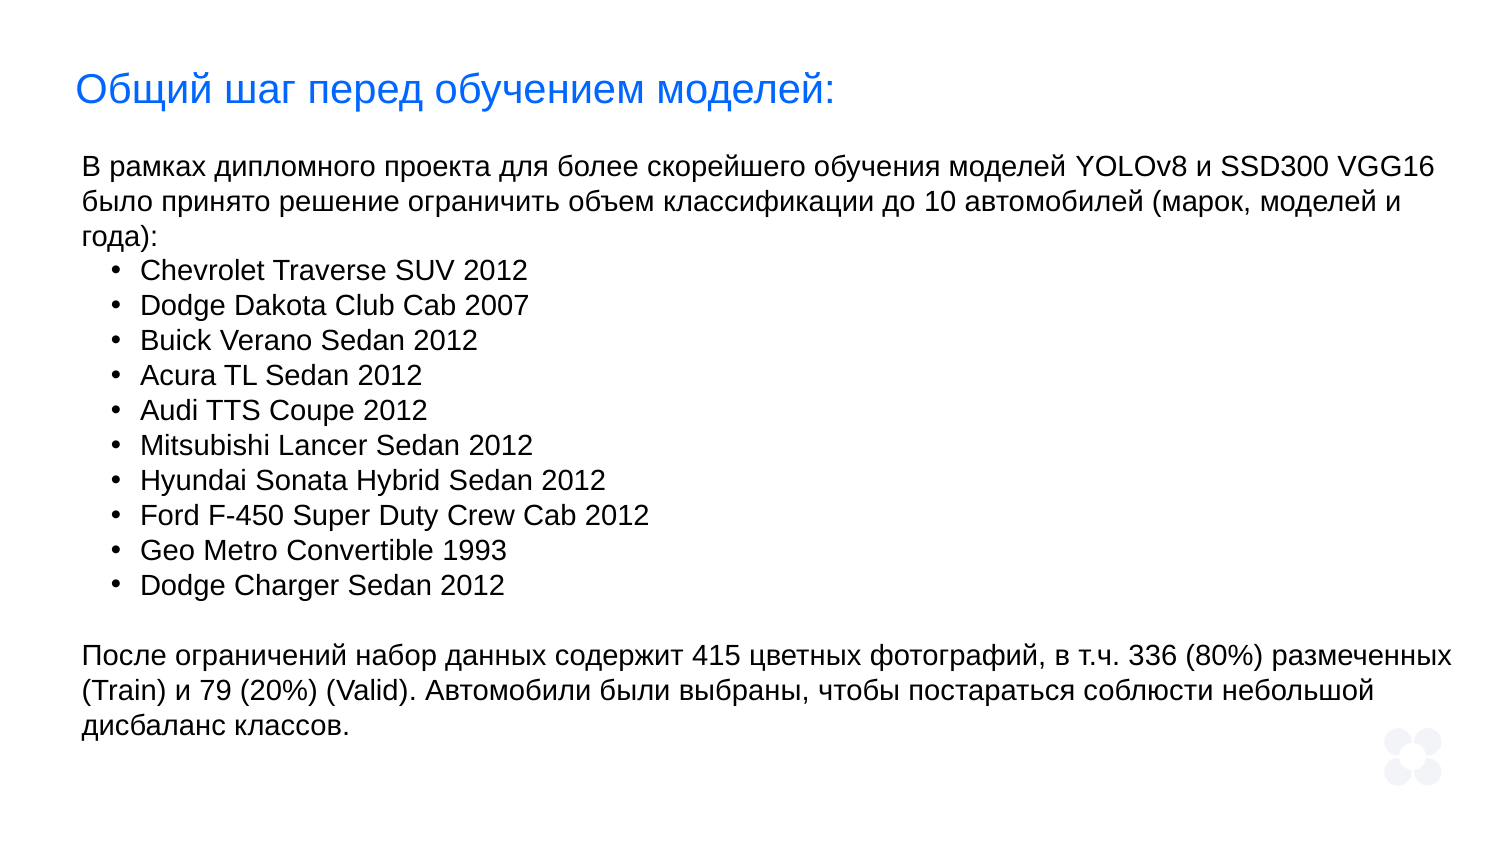

Общий шаг перед обучением моделей:

В рамках дипломного проекта для более скорейшего обучения моделей YOLOv8 и SSD300 VGG16 было принято решение ограничить объем классификации до 10 автомобилей (марок, моделей и года):
Chevrolet Traverse SUV 2012
Dodge Dakota Club Cab 2007
Buick Verano Sedan 2012
Acura TL Sedan 2012
Audi TTS Coupe 2012
Mitsubishi Lancer Sedan 2012
Hyundai Sonata Hybrid Sedan 2012
Ford F-450 Super Duty Crew Cab 2012
Geo Metro Convertible 1993
Dodge Charger Sedan 2012

После ограничений набор данных содержит 415 цветных фотографий, в т.ч. 336 (80%) размеченных (Train) и 79 (20%) (Valid). Автомобили были выбраны, чтобы постараться соблюсти небольшой дисбаланс классов.